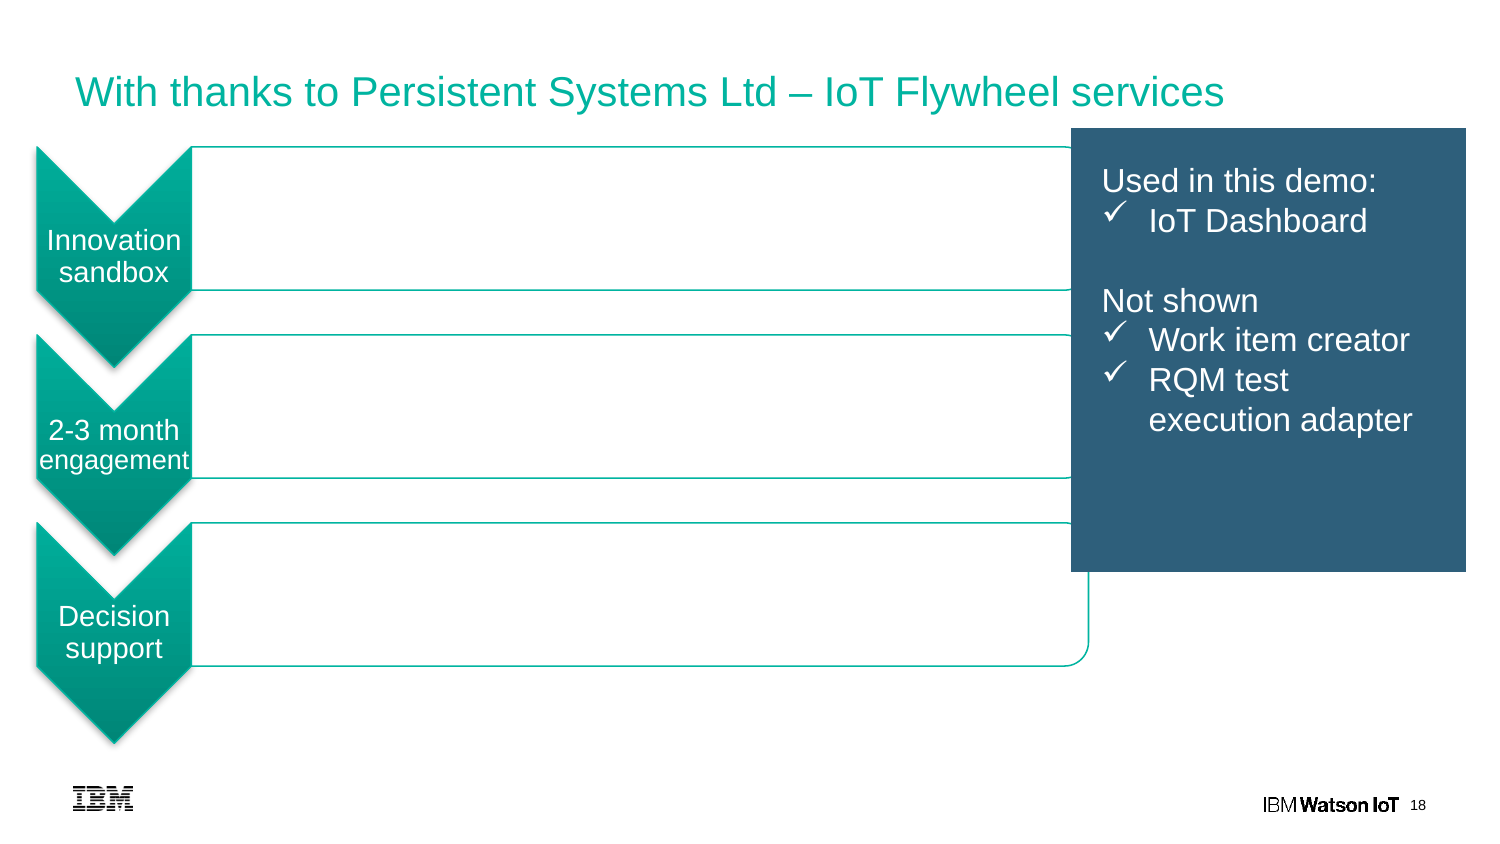

# With thanks to Persistent Systems Ltd – IoT Flywheel services
Used in this demo:
IoT Dashboard

Not shown
Work item creator
RQM test execution adapter
Innovation sandbox
Reference implementation of IoT Flywheel,
for production-grade Watson IoT on Bluemix
From data collection to useable applications
2-3 month engagement
Delivered by IBM and Persistent professional services
Agile dev with mutually-agreed upon sprint schedule
Decision support
Advice on enterprise-wide deployment architecture
Proposal for phased development and operations